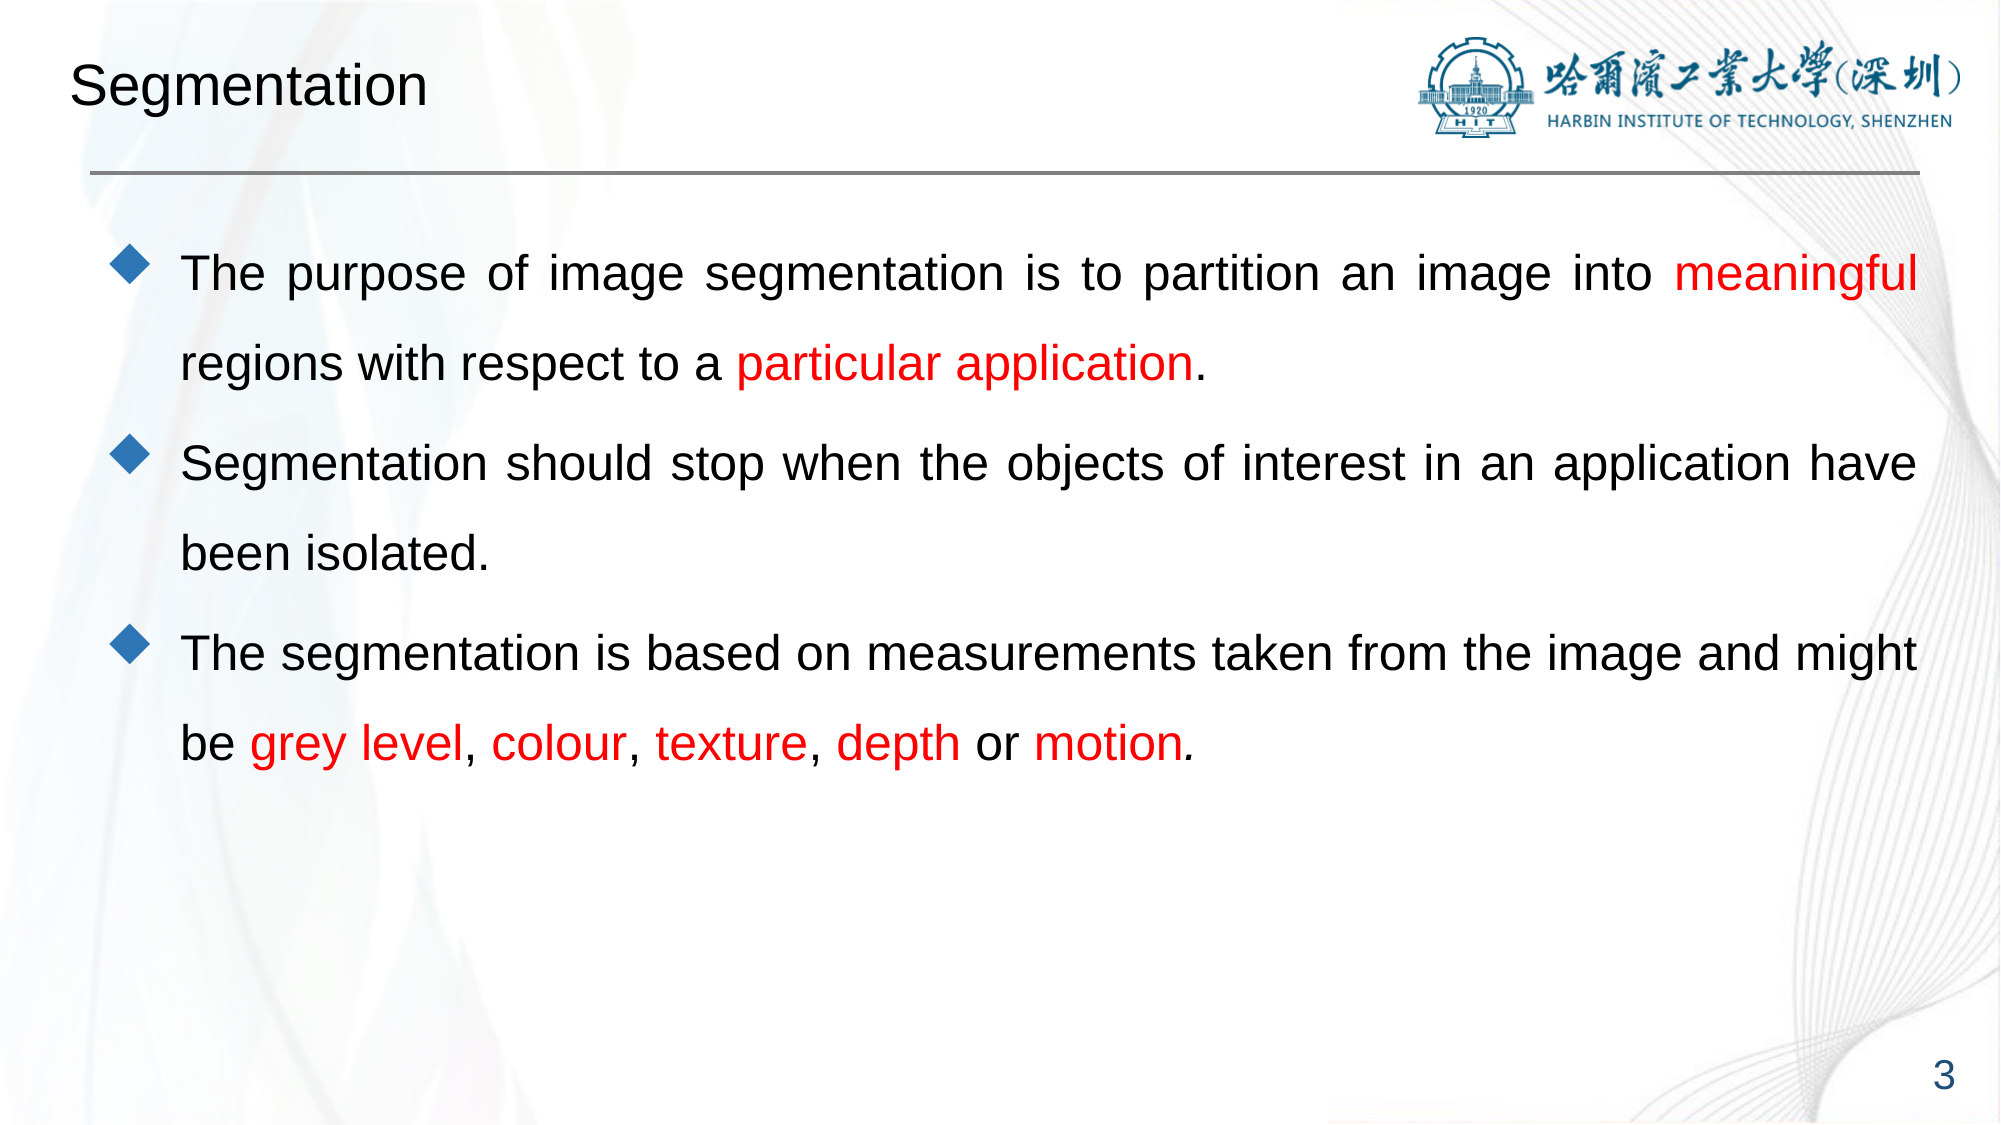

# Segmentation
The purpose of image segmentation is to partition an image into meaningful regions with respect to a particular application.
Segmentation should stop when the objects of interest in an application have been isolated.
The segmentation is based on measurements taken from the image and might be grey level, colour, texture, depth or motion.
3